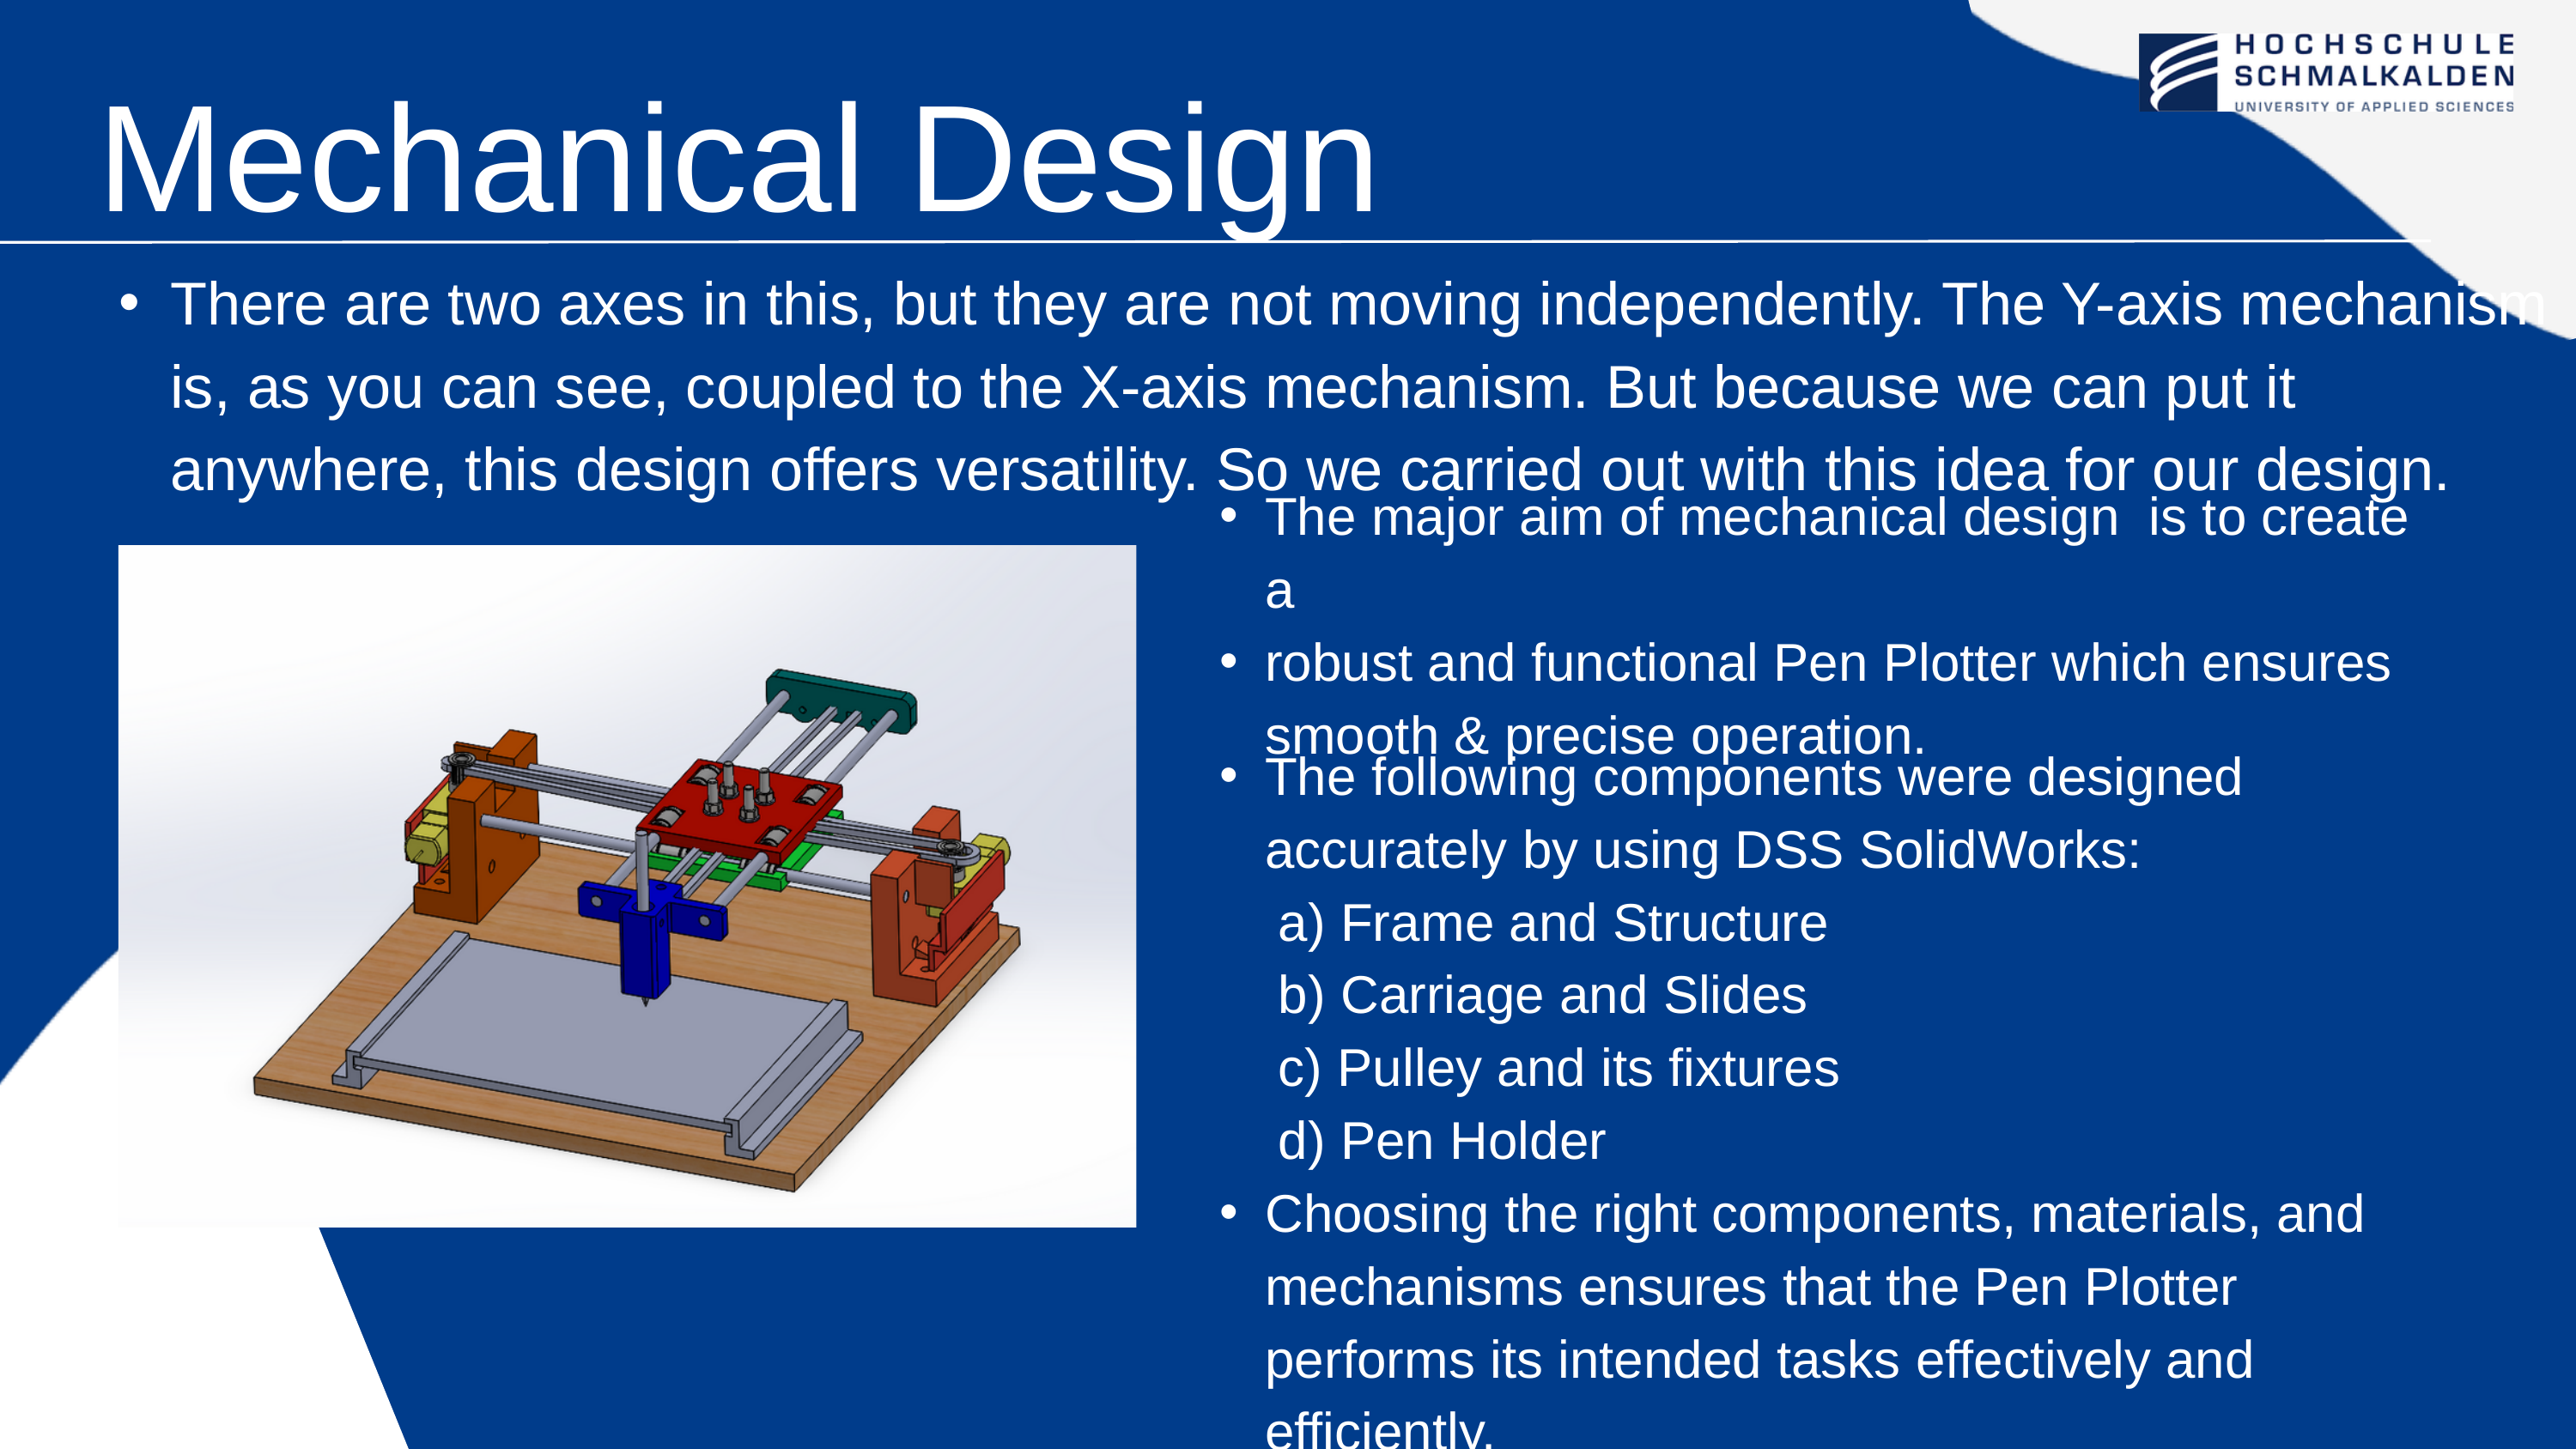

Mechanical Design

There are two axes in this, but they are not moving independently. The Y-axis mechanism is, as you can see, coupled to the X-axis mechanism. But because we can put it anywhere, this design offers versatility. So we carried out with this idea for our design.

The major aim of mechanical design  is to create a
robust and functional Pen Plotter which ensures smooth & precise operation.
The following components were designed accurately by using DSS SolidWorks:
       a) Frame and Structure
       b) Carriage and Slides
       c) Pulley and its fixtures
       d) Pen Holder
Choosing the right components, materials, and mechanisms ensures that the Pen Plotter performs its intended tasks effectively and efficiently.